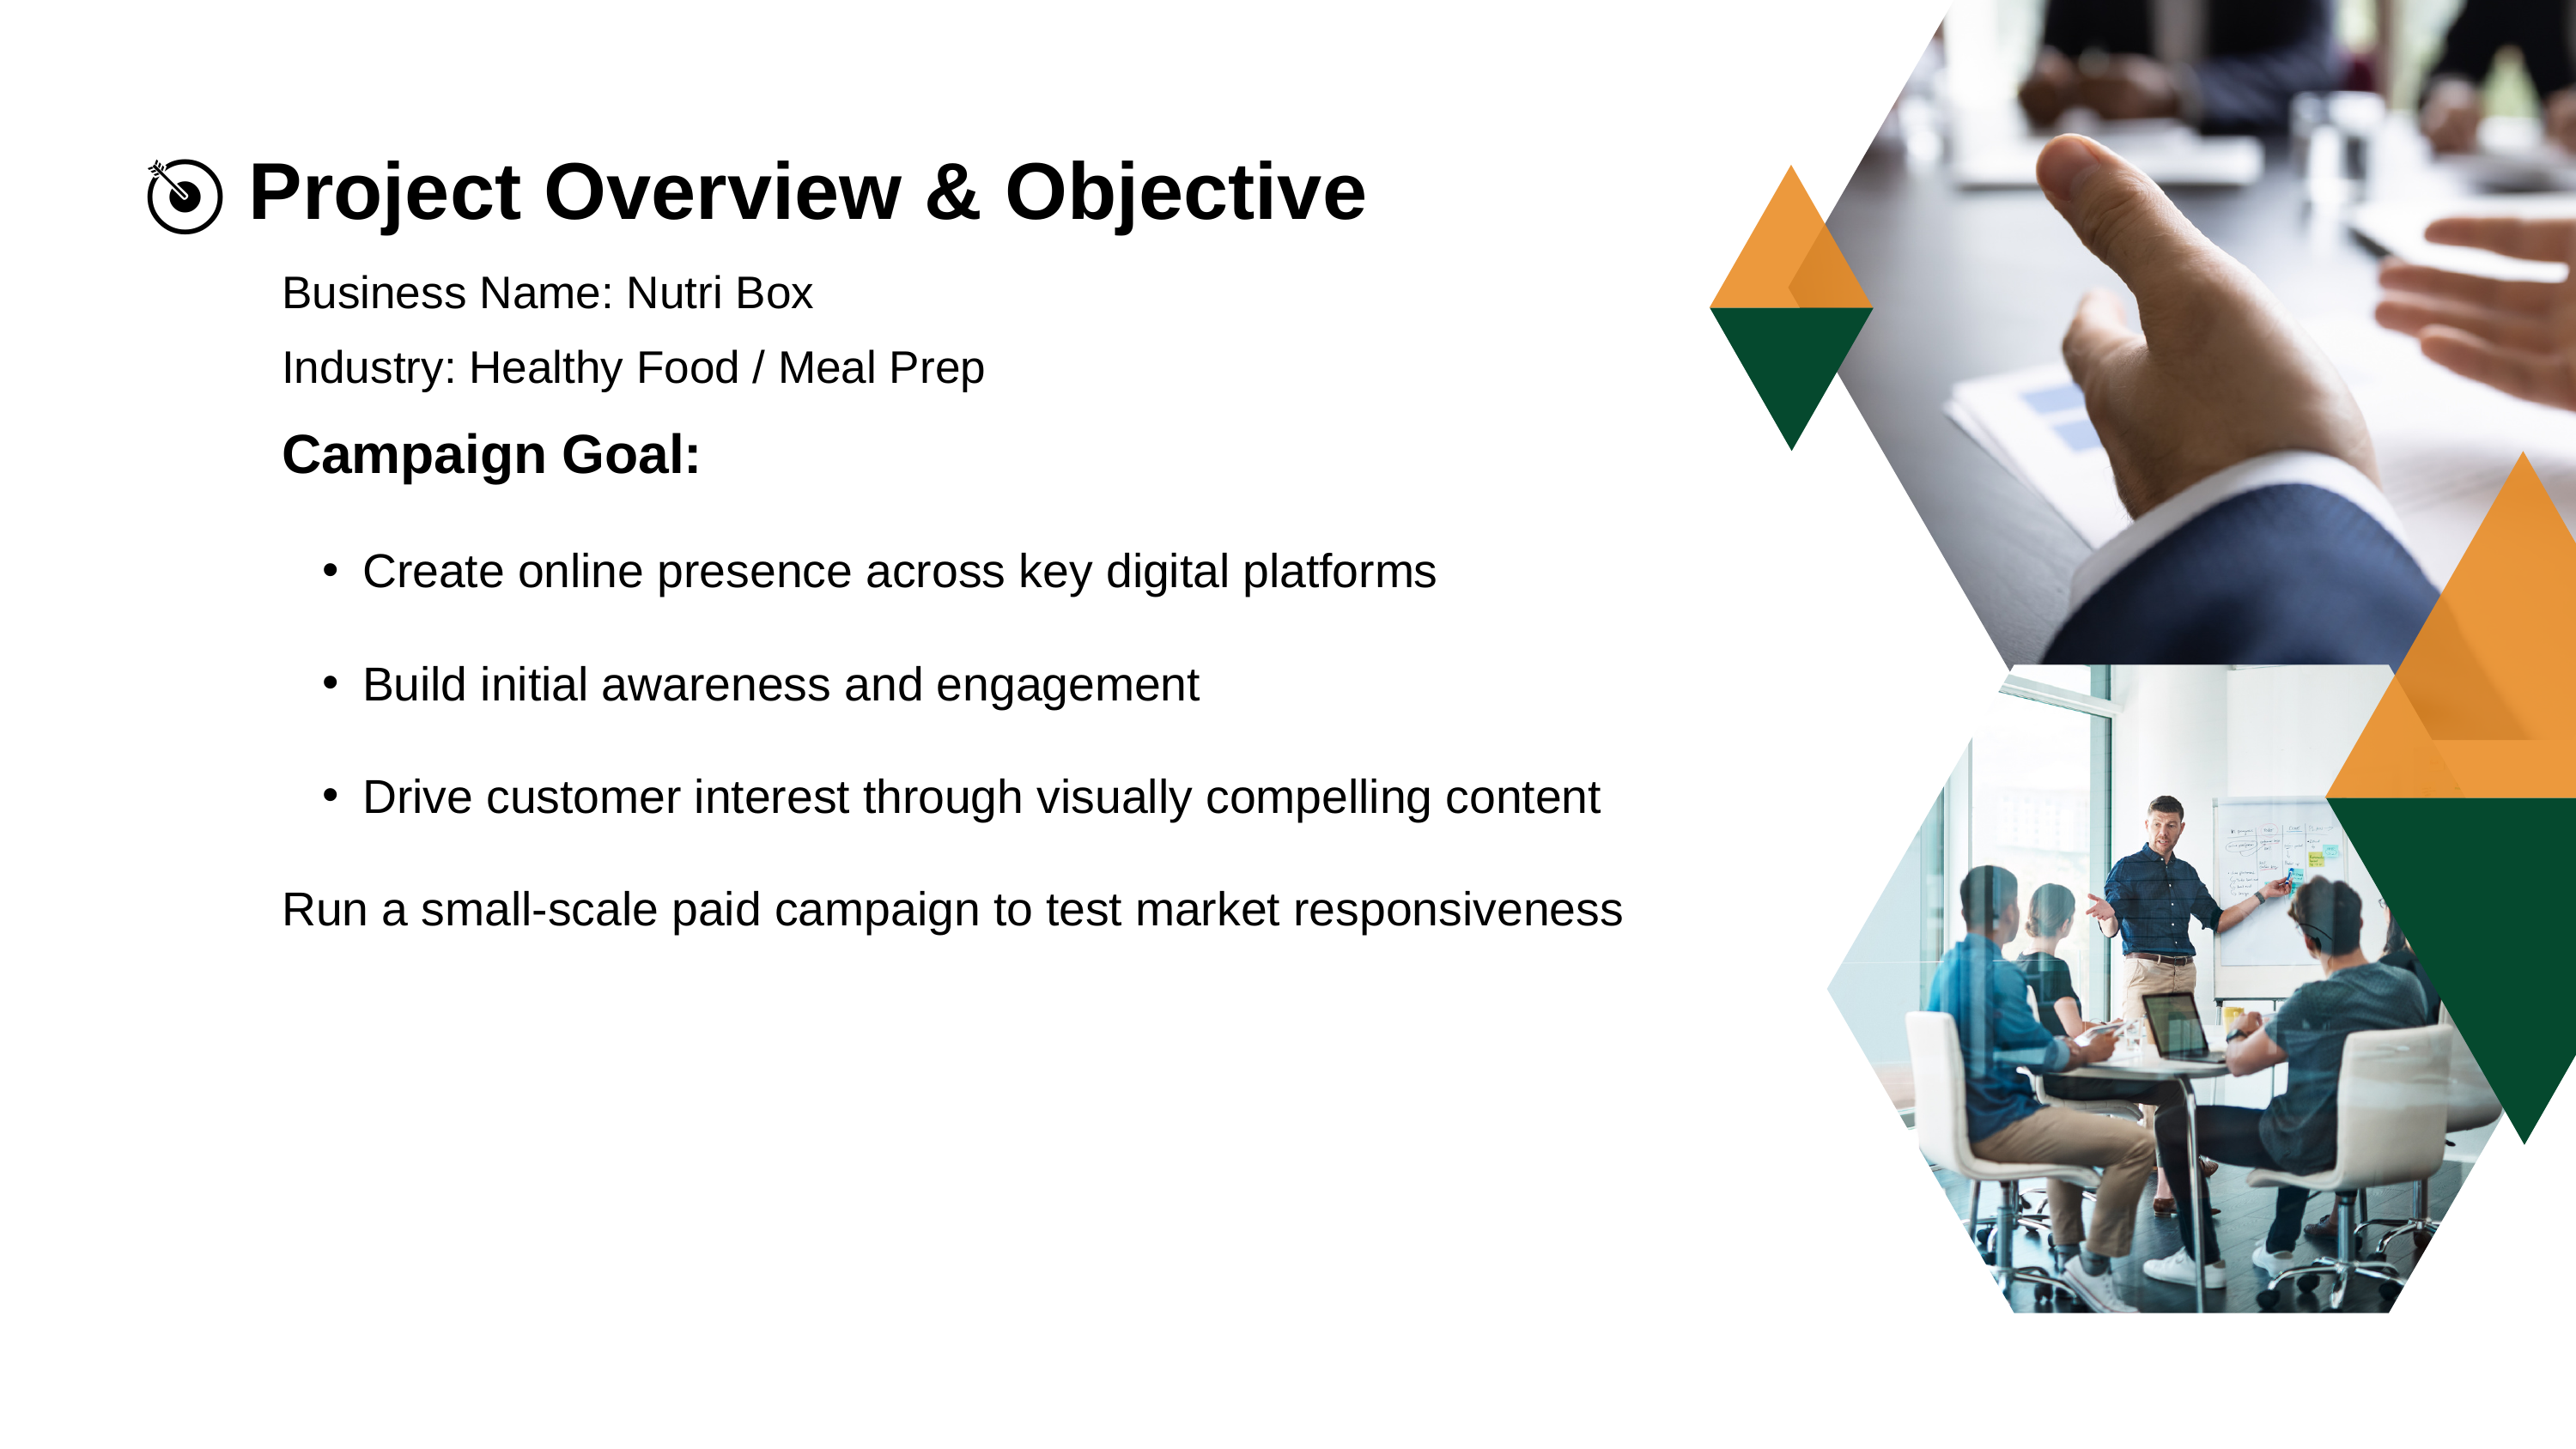

🎯 Project Overview & Objective

Business Name: Nutri Box
Industry: Healthy Food / Meal Prep

Campaign Goal:

Create online presence across key digital platforms
Build initial awareness and engagement
Drive customer interest through visually compelling content
Run a small-scale paid campaign to test market responsiveness